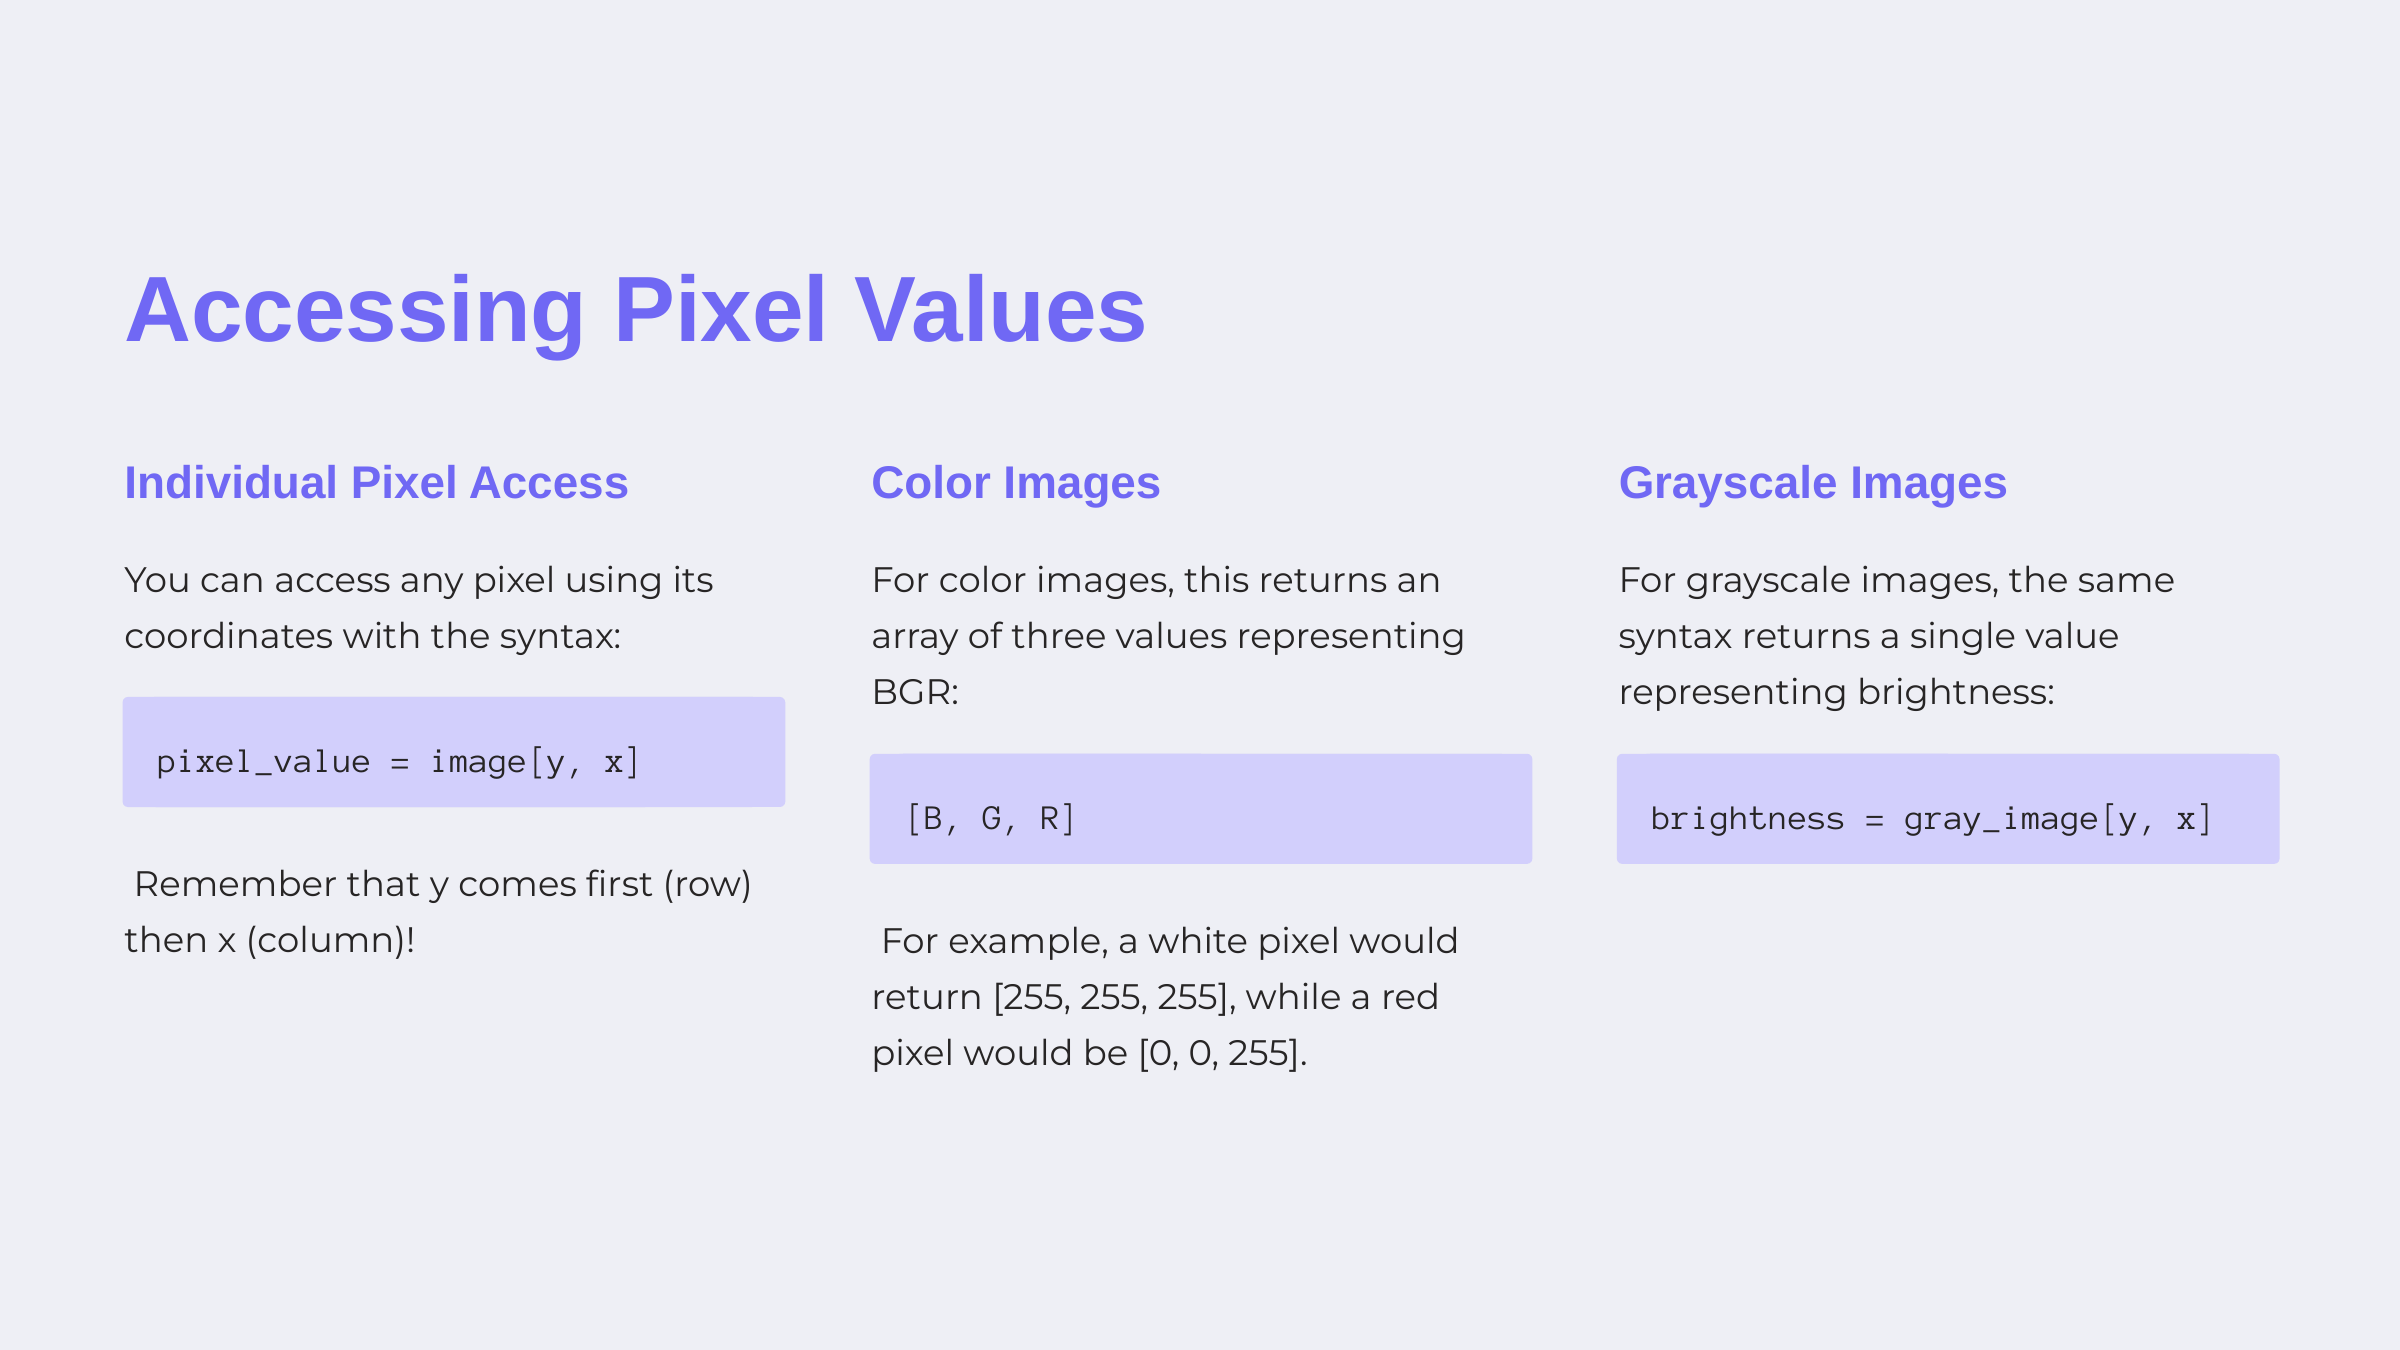

Accessing Pixel Values
Individual Pixel Access
Color Images
Grayscale Images
You can access any pixel using its coordinates with the syntax:
For color images, this returns an array of three values representing BGR:
For grayscale images, the same syntax returns a single value representing brightness:

pixel_value = image[y, x]

[B, G, R]
brightness = gray_image[y, x]
 Remember that y comes first (row) then x (column)!
 For example, a white pixel would return [255, 255, 255], while a red pixel would be [0, 0, 255].